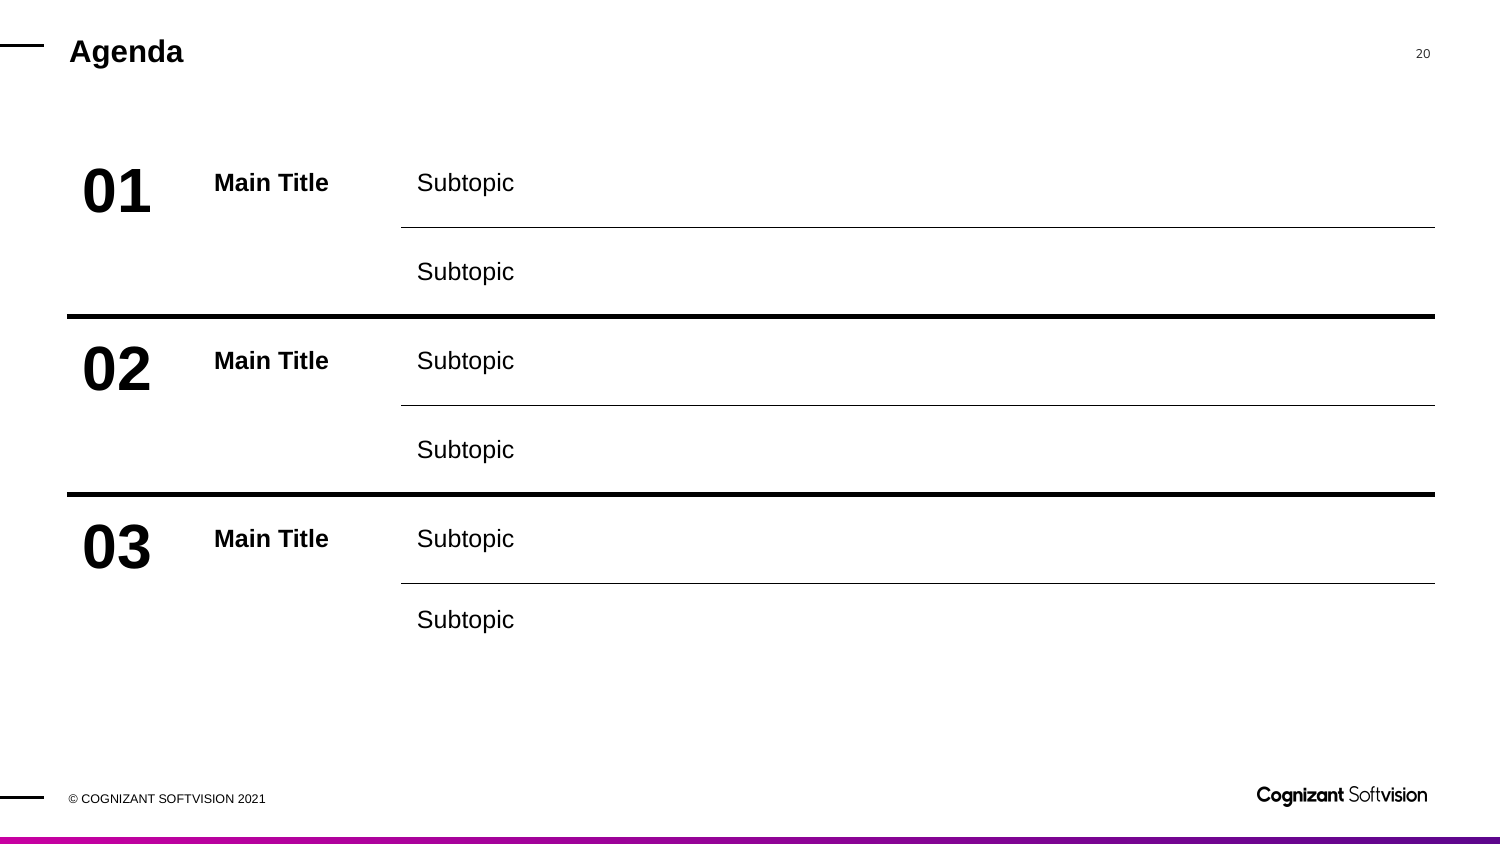

# Agenda

| 01 | Main Title | Subtopic |
| --- | --- | --- |
|  |  | Subtopic |
| 02 | Main Title | Subtopic |
|  |  | Subtopic |
| 03 | Main Title | Subtopic |
|  |  | Subtopic |